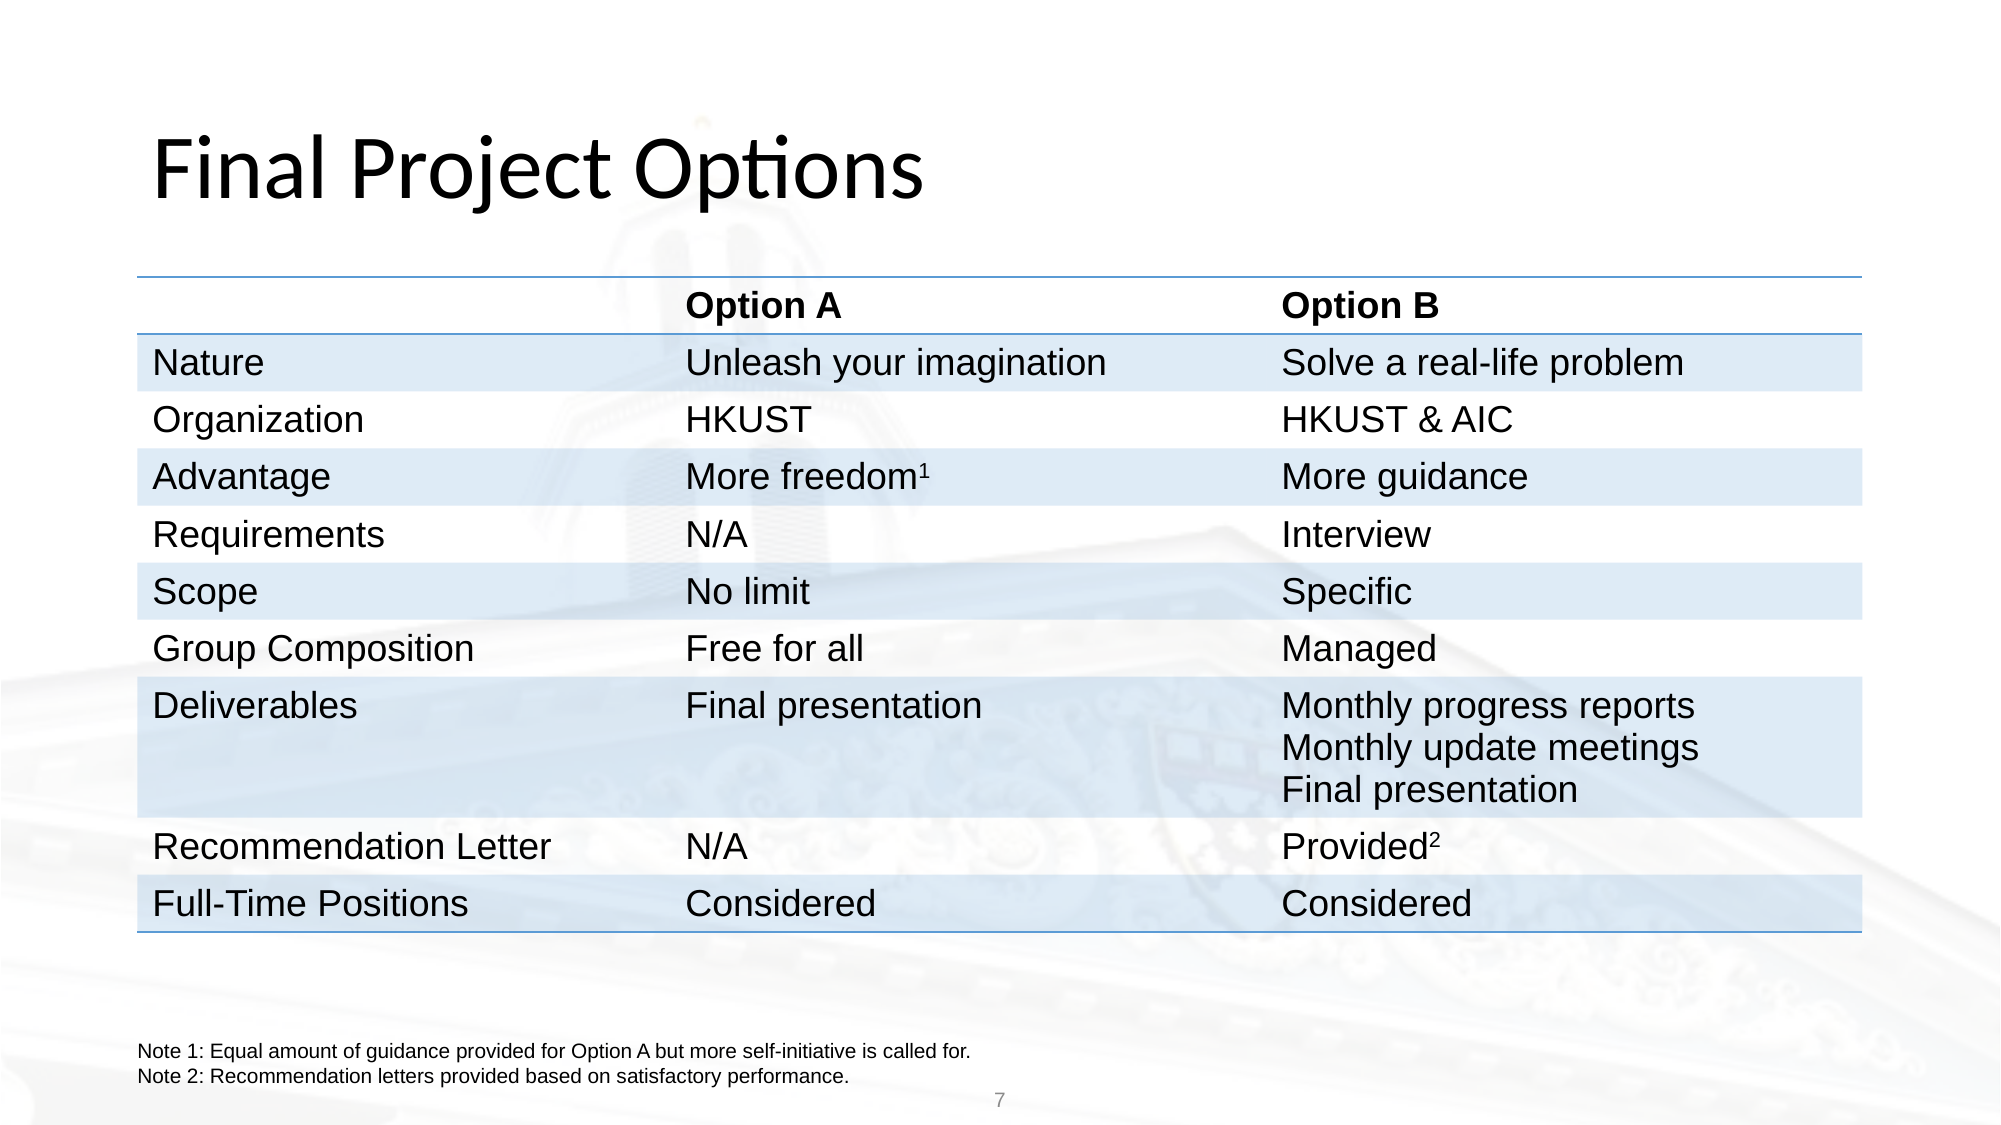

# Final Project Options
|  | Option A | Option B |
| --- | --- | --- |
| Nature | Unleash your imagination | Solve a real-life problem |
| Organization | HKUST | HKUST & AIC |
| Advantage | More freedom1 | More guidance |
| Requirements | N/A | Interview |
| Scope | No limit | Specific |
| Group Composition | Free for all | Managed |
| Deliverables | Final presentation | Monthly progress reports Monthly update meetings Final presentation |
| Recommendation Letter | N/A | Provided2 |
| Full-Time Positions | Considered | Considered |
Note 1: Equal amount of guidance provided for Option A but more self-initiative is called for.
Note 2: Recommendation letters provided based on satisfactory performance.
7